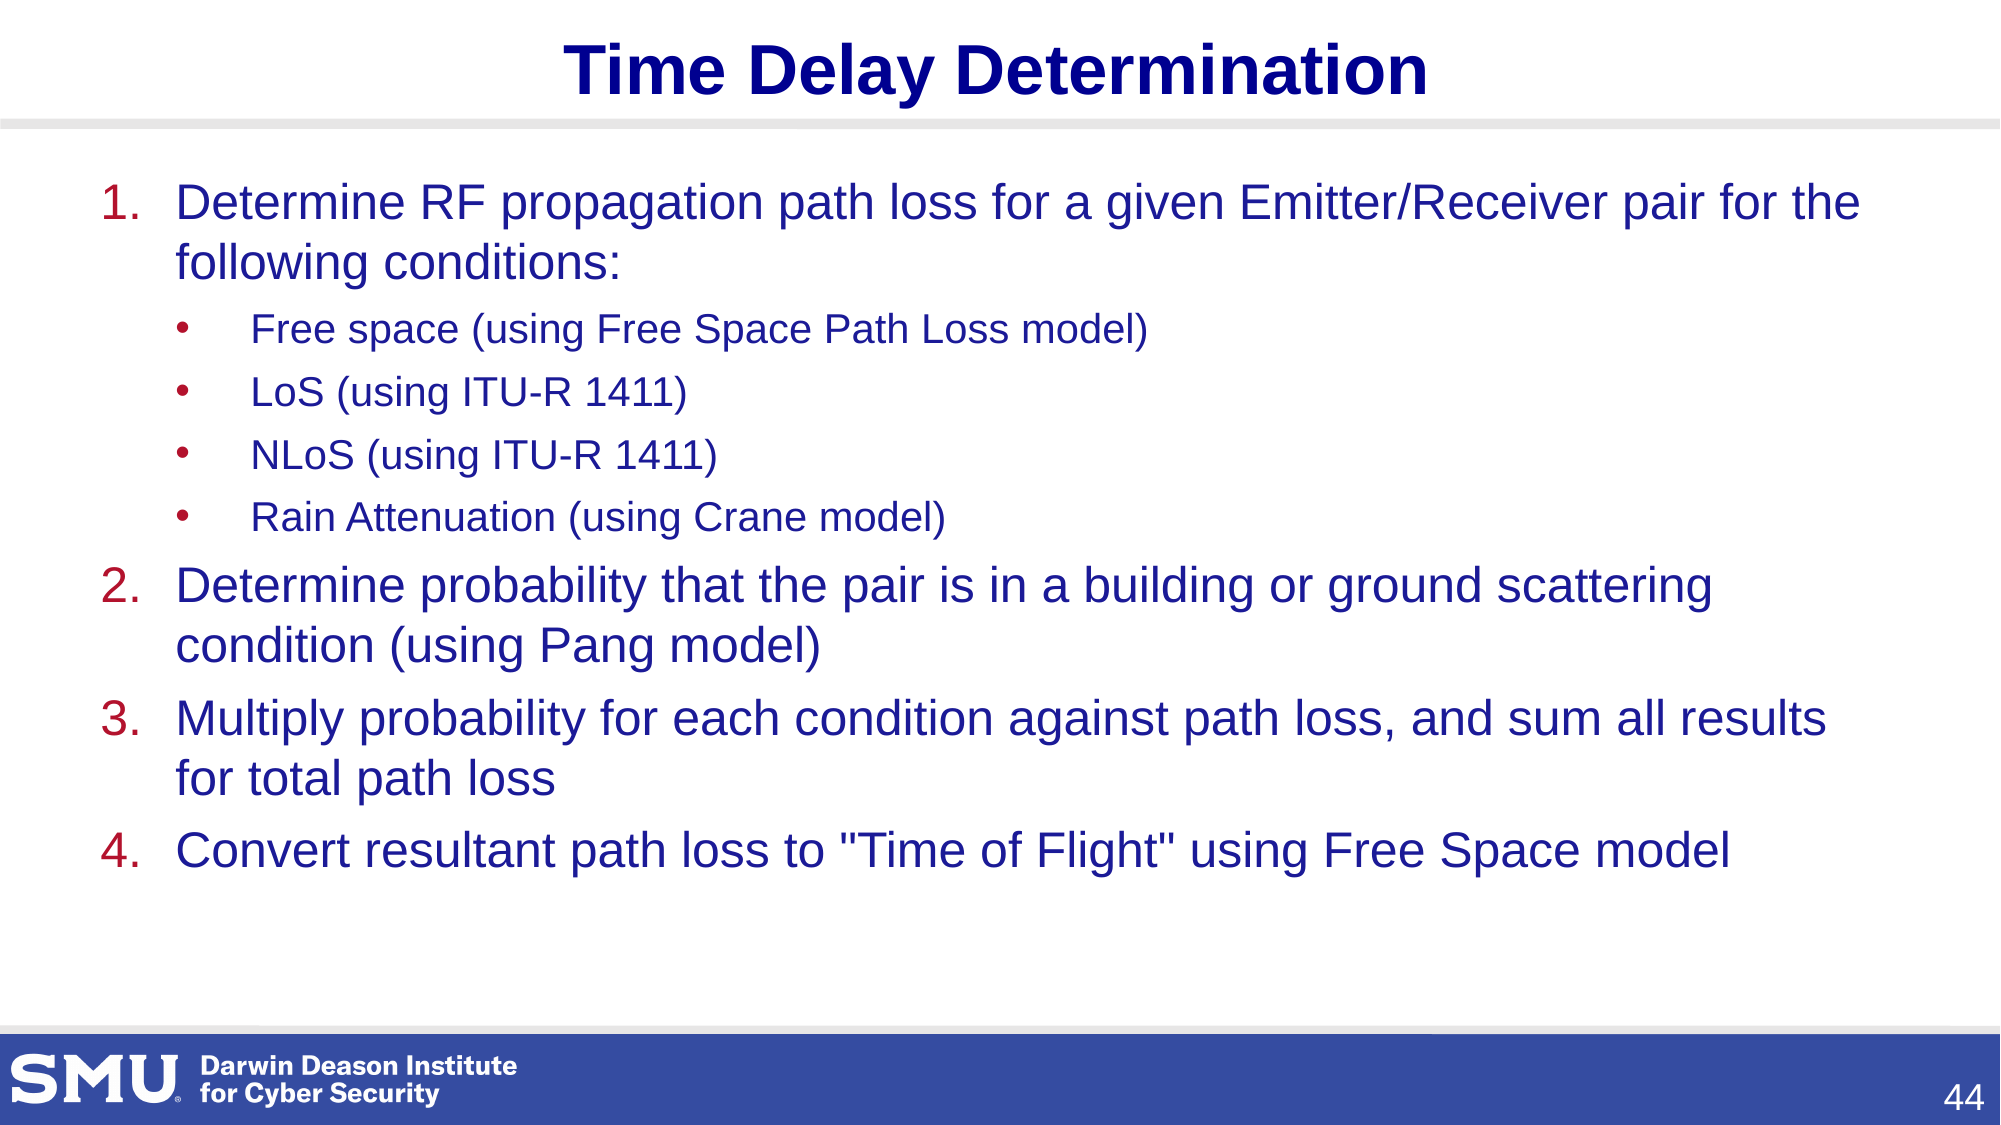

Time Delay Determination
Determine RF propagation path loss for a given Emitter/Receiver pair for the following conditions:
Free space (using Free Space Path Loss model)
LoS (using ITU-R 1411)
NLoS (using ITU-R 1411)
Rain Attenuation (using Crane model)
Determine probability that the pair is in a building or ground scattering condition (using Pang model)
Multiply probability for each condition against path loss, and sum all results for total path loss
Convert resultant path loss to "Time of Flight" using Free Space model

44